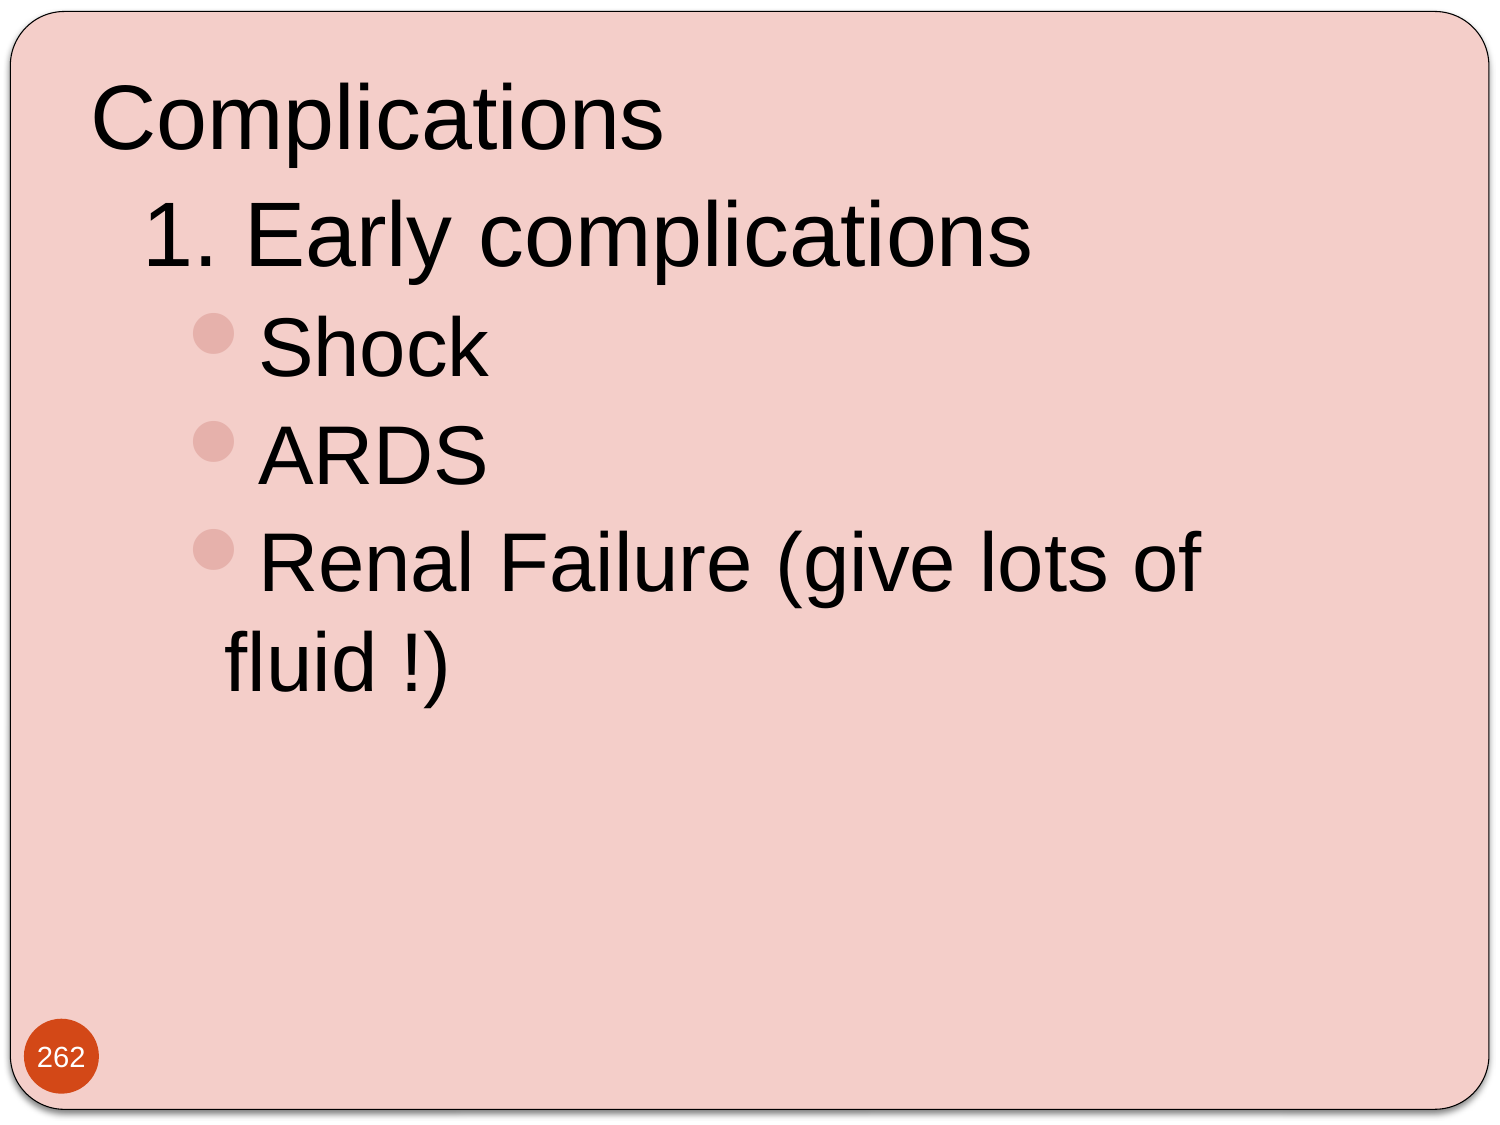

Complications
1. Early complications
Shock
ARDS
Renal Failure (give lots of fluid !)

262